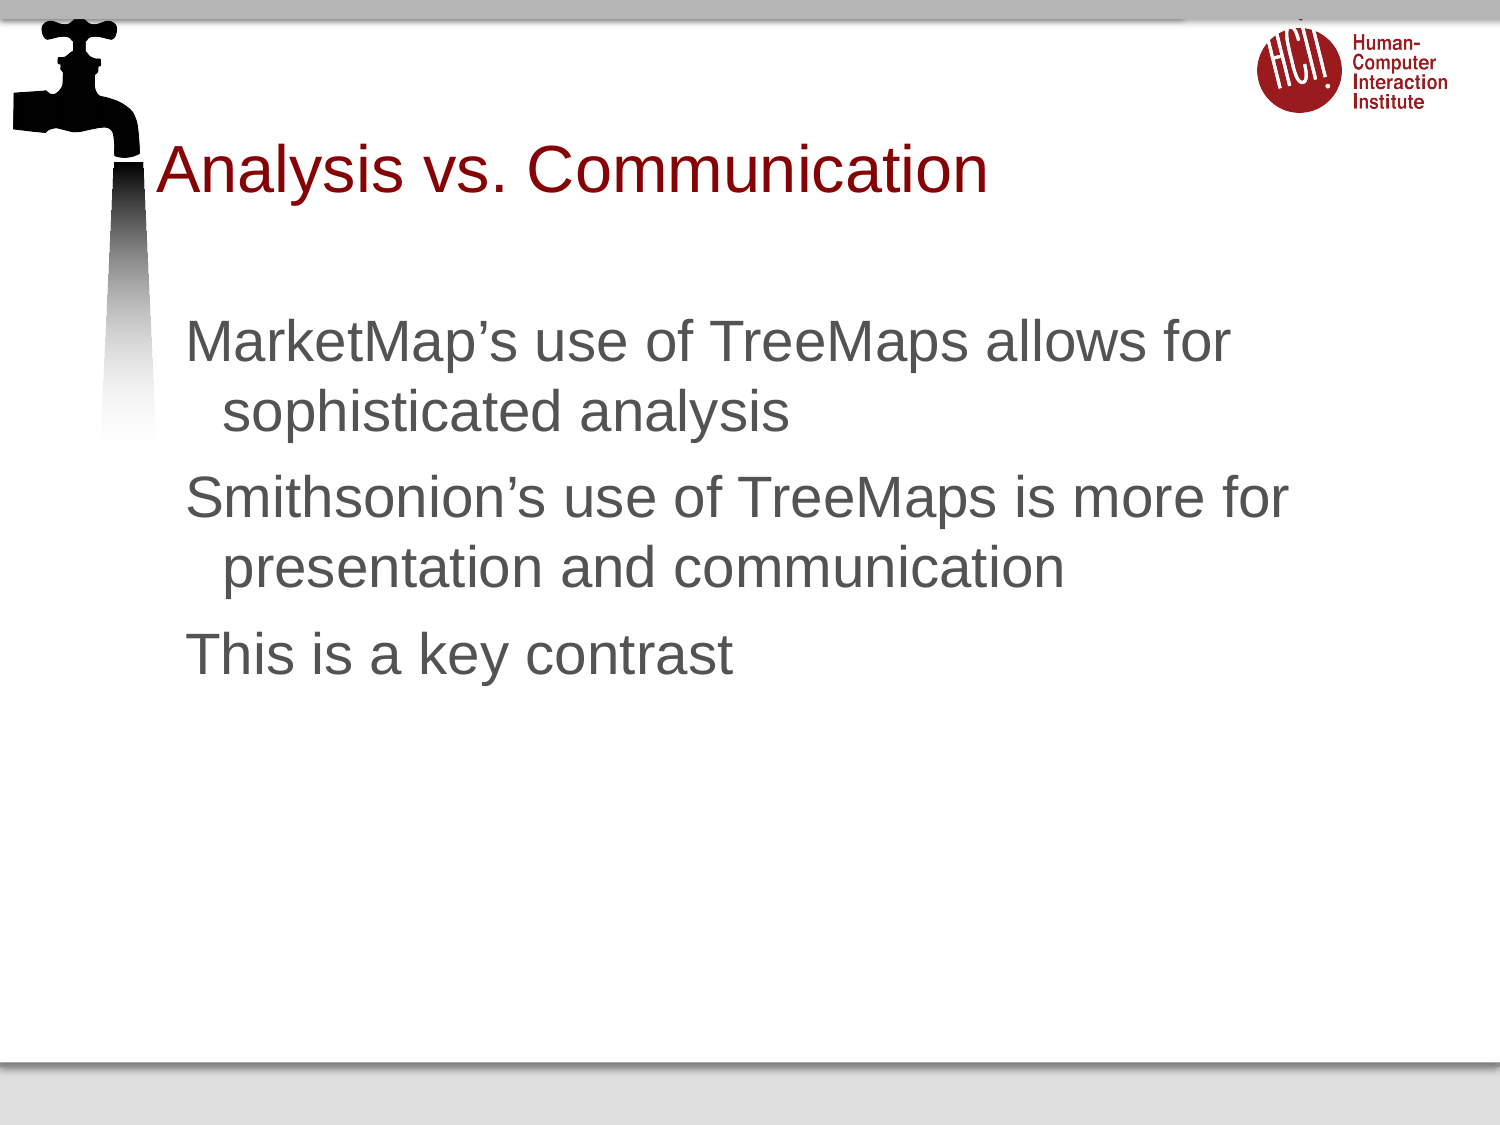

# Analysis vs. Communication
MarketMap’s use of TreeMaps allows for sophisticated analysis
Smithsonion’s use of TreeMaps is more for presentation and communication
This is a key contrast